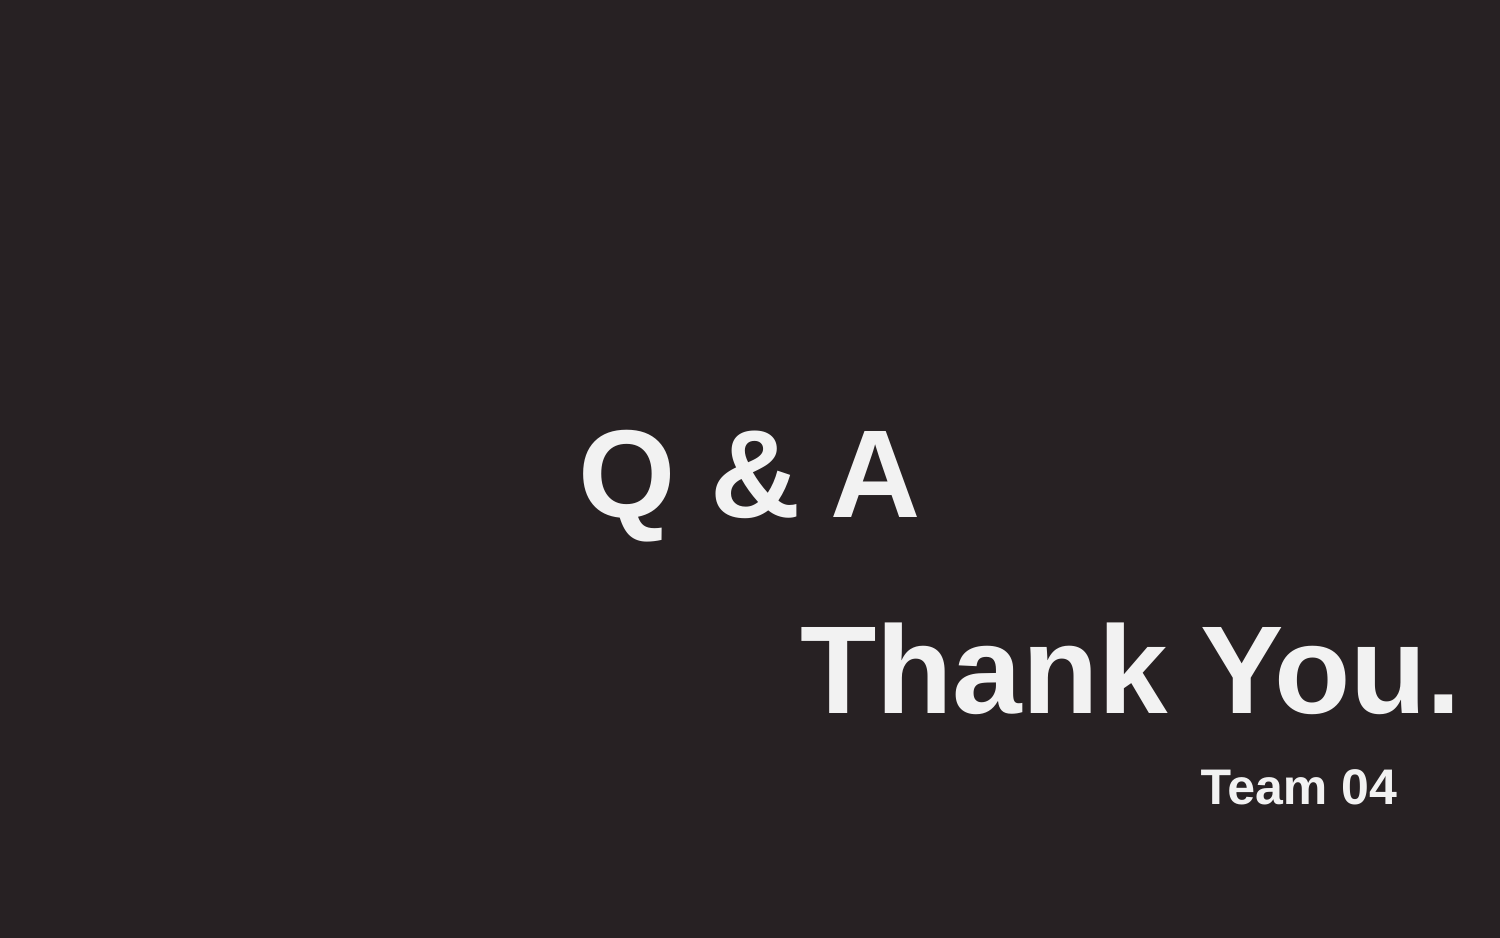

Q & A
Thank You.
Team 04